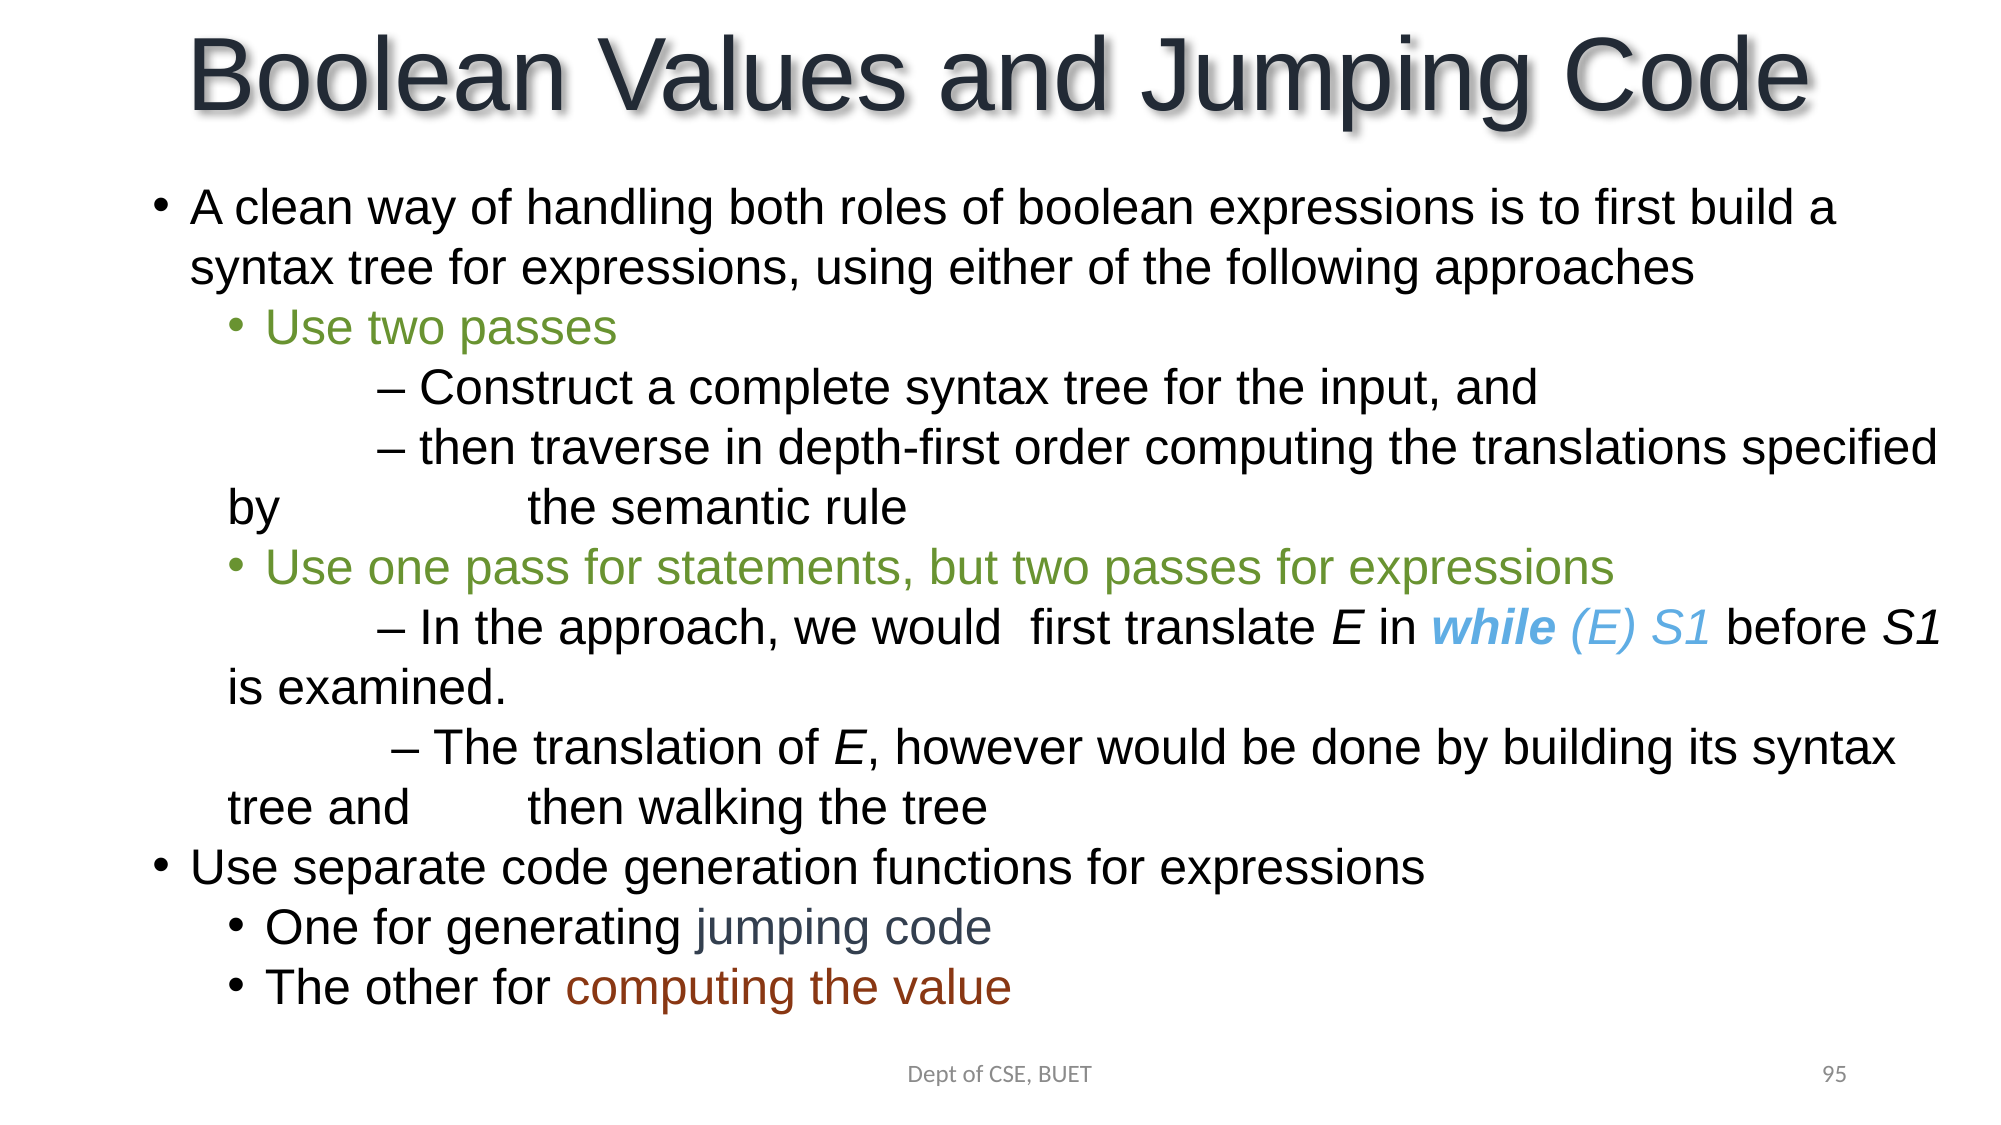

# Boolean Values and Jumping Code
A clean way of handling both roles of boolean expressions is to first build a syntax tree for expressions, using either of the following approaches
Use two passes
	– Construct a complete syntax tree for the input, and
	– then traverse in depth-first order computing the translations specified by 		the semantic rule
Use one pass for statements, but two passes for expressions
	– In the approach, we would  first translate E in while (E) S1 before S1 is examined.
	 – The translation of E, however would be done by building its syntax tree and 	then walking the tree
Use separate code generation functions for expressions
One for generating jumping code
The other for computing the value

Dept of CSE, BUET
95